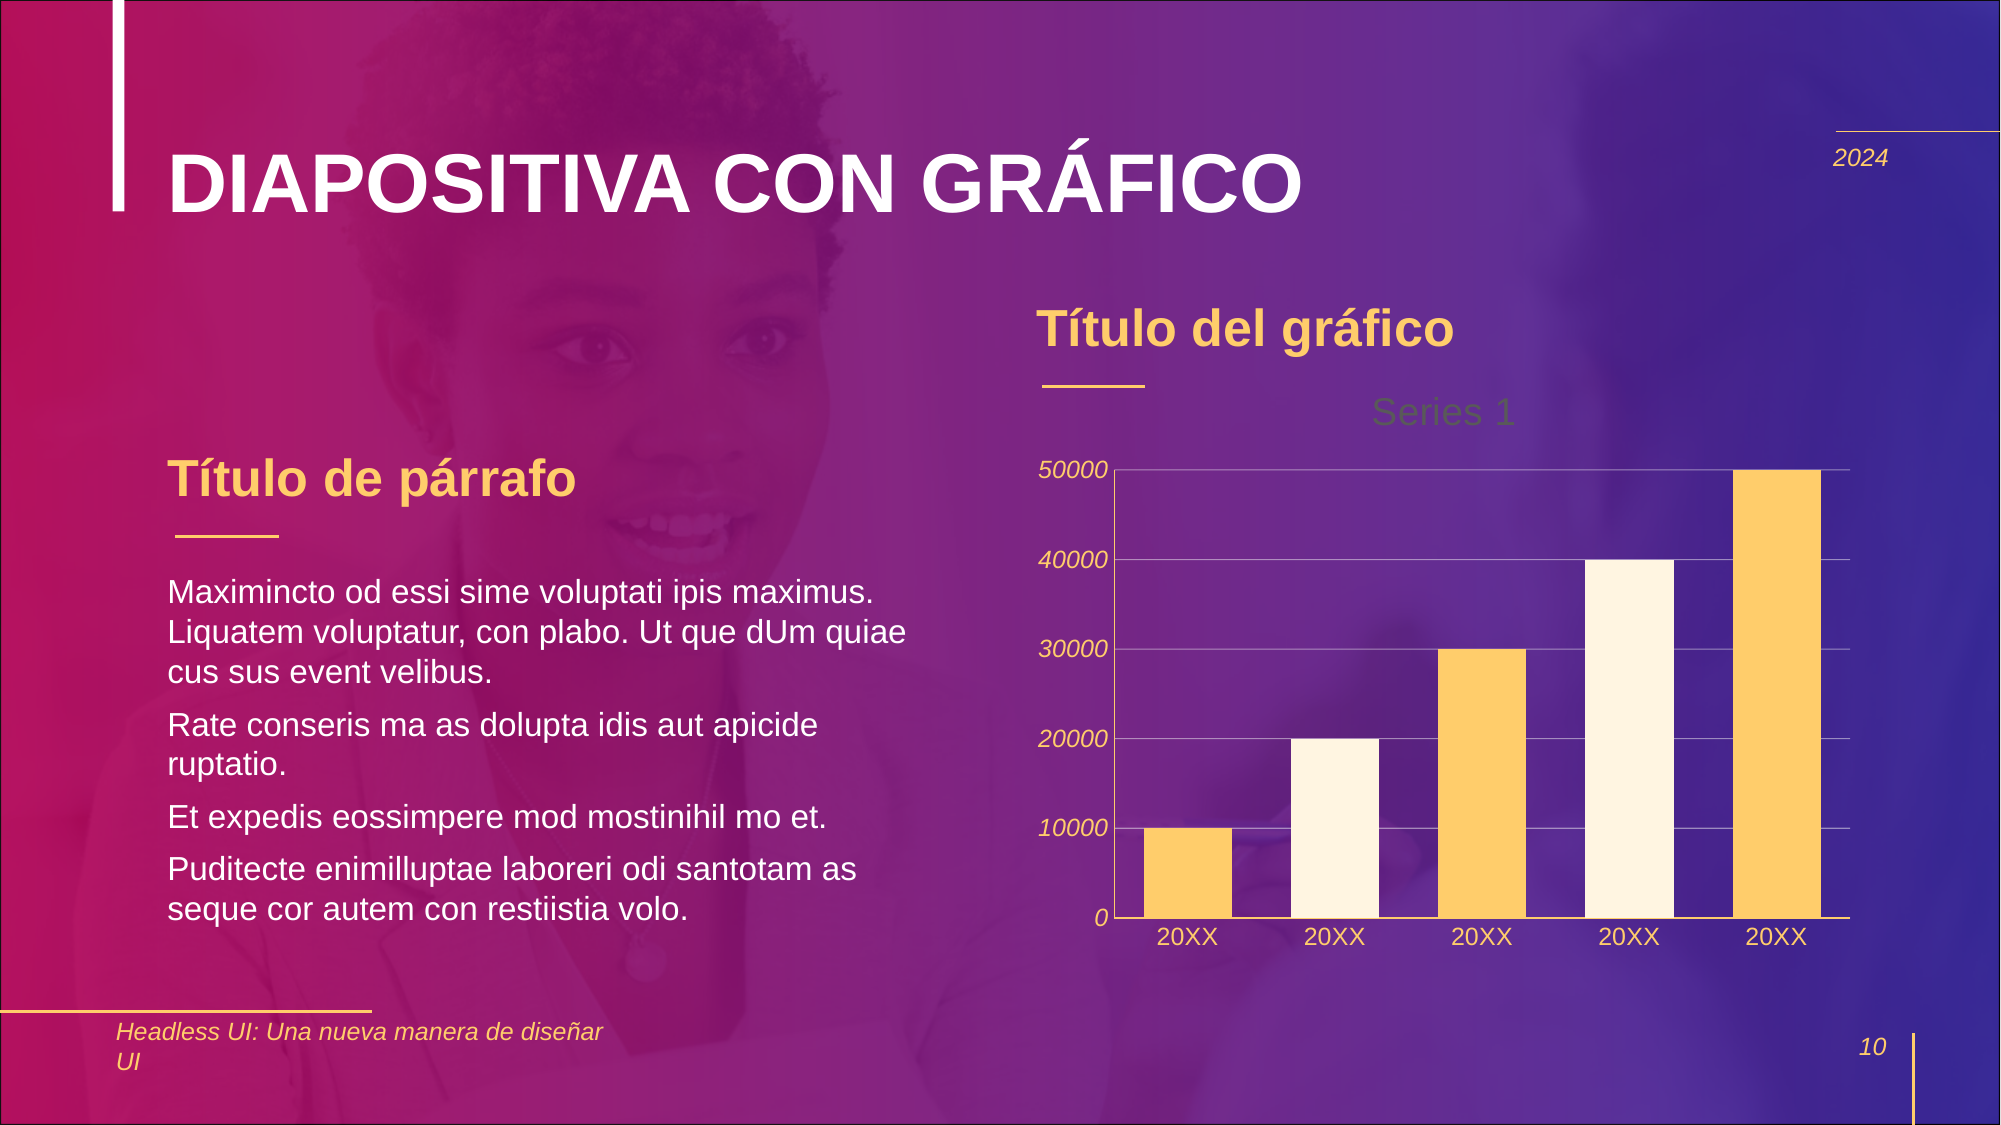

# DIAPOSITIVA CON GRÁFICO
2024
Título del gráfico

### Chart:

| Category | Series 1 |
|---|---|
| 20XX | 10000.0 |
| 20XX | 20000.0 |
| 20XX | 30000.0 |
| 20XX | 40000.0 |
| 20XX | 50000.0 |
Título de párrafo
Maximincto od essi sime voluptati ipis maximus.
Liquatem voluptatur, con plabo. Ut que dUm quiae cus sus event velibus.
Rate conseris ma as dolupta idis aut apicide ruptatio.
Et expedis eossimpere mod mostinihil mo et.
Puditecte enimilluptae laboreri odi santotam as seque cor autem con restiistia volo.
Headless UI: Una nueva manera de diseñar UI
10